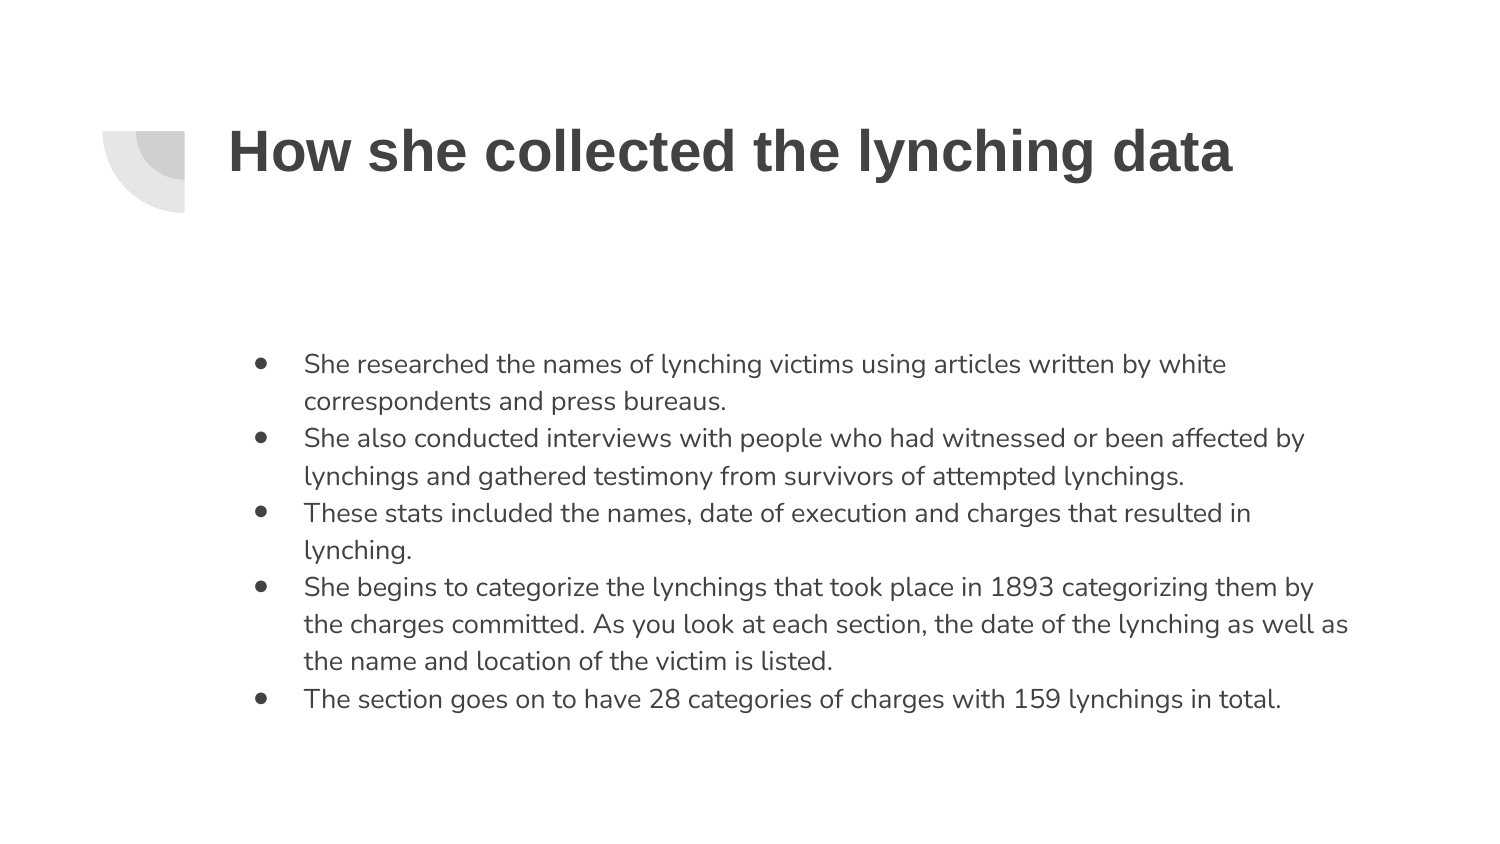

# How she collected the lynching data
She researched the names of lynching victims using articles written by white correspondents and press bureaus.
She also conducted interviews with people who had witnessed or been affected by lynchings and gathered testimony from survivors of attempted lynchings.
These stats included the names, date of execution and charges that resulted in lynching.
She begins to categorize the lynchings that took place in 1893 categorizing them by the charges committed. As you look at each section, the date of the lynching as well as the name and location of the victim is listed.
The section goes on to have 28 categories of charges with 159 lynchings in total.